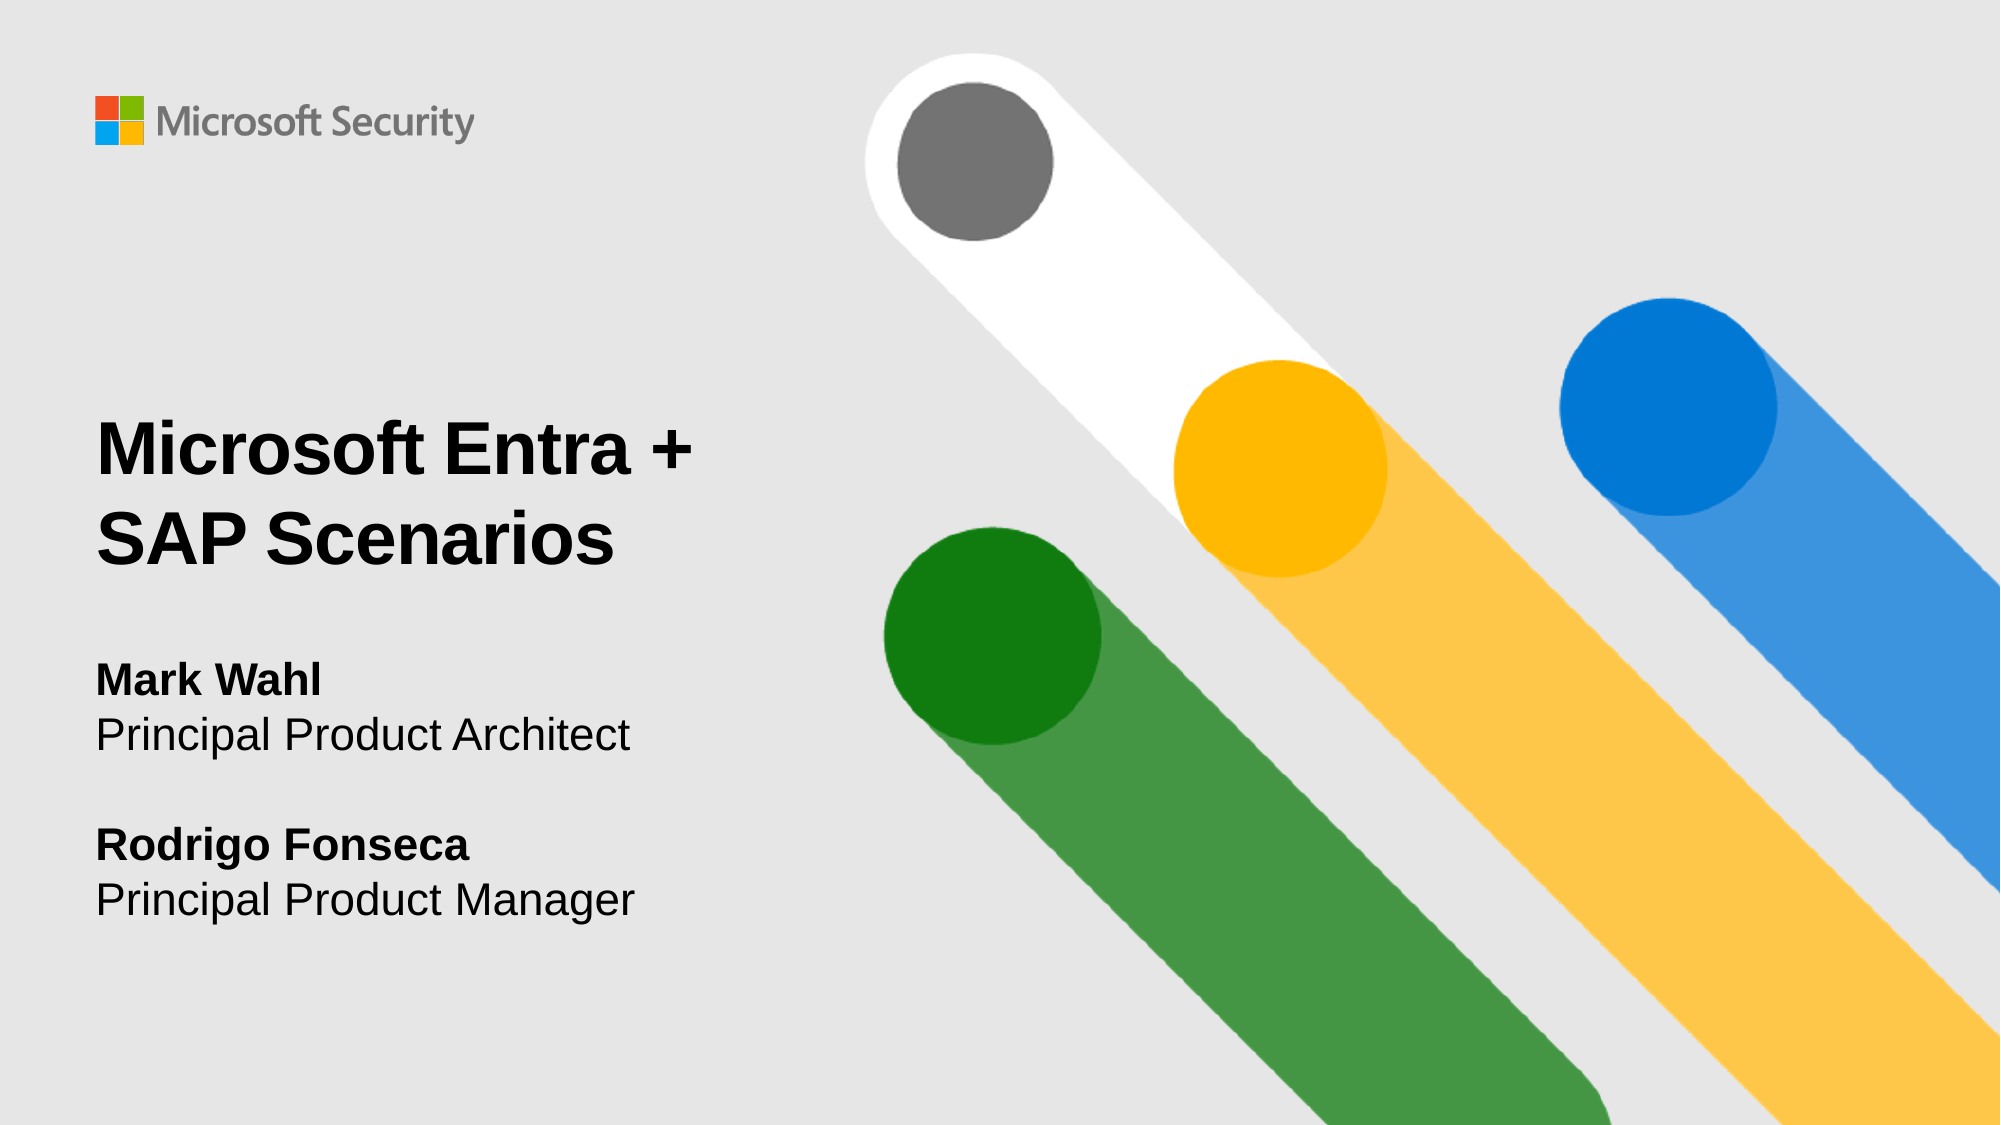

# Microsoft Entra + SAP Scenarios
Mark Wahl
Principal Product Architect

Rodrigo Fonseca
Principal Product Manager